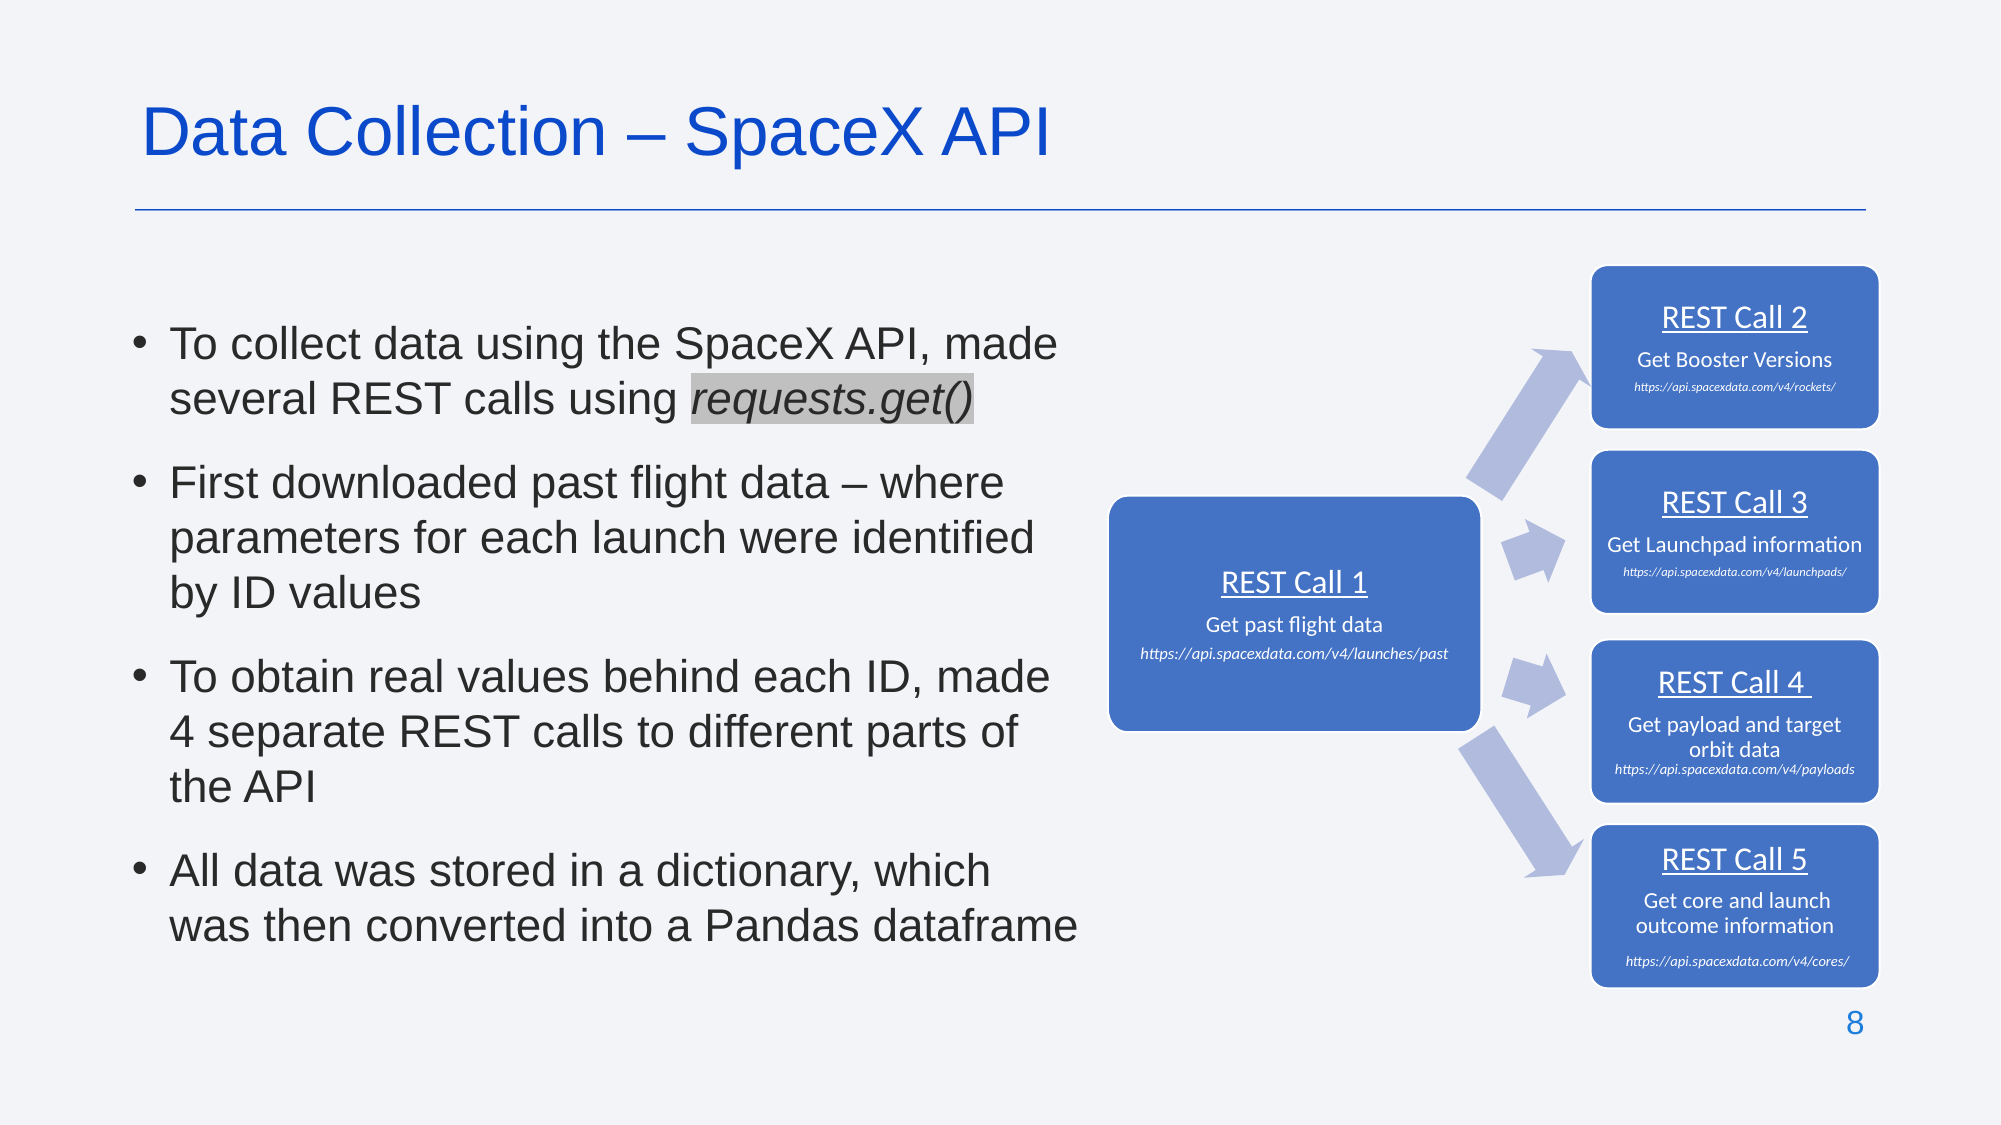

Data Collection – SpaceX API

To collect data using the SpaceX API, made several REST calls using requests.get()
First downloaded past flight data – where parameters for each launch were identified by ID values
To obtain real values behind each ID, made 4 separate REST calls to different parts of the API
All data was stored in a dictionary, which was then converted into a Pandas dataframe

REST Call 2
Get Booster Versions
https://api.spacexdata.com/v4/rockets/

REST Call 3
Get Launchpad information
https://api.spacexdata.com/v4/launchpads/
REST Call 1
Get past flight data
https://api.spacexdata.com/v4/launches/past

REST Call 4
Get payload and target orbit data https://api.spacexdata.com/v4/payloads

REST Call 5
 Get core and launch outcome information
 https://api.spacexdata.com/v4/cores/

8